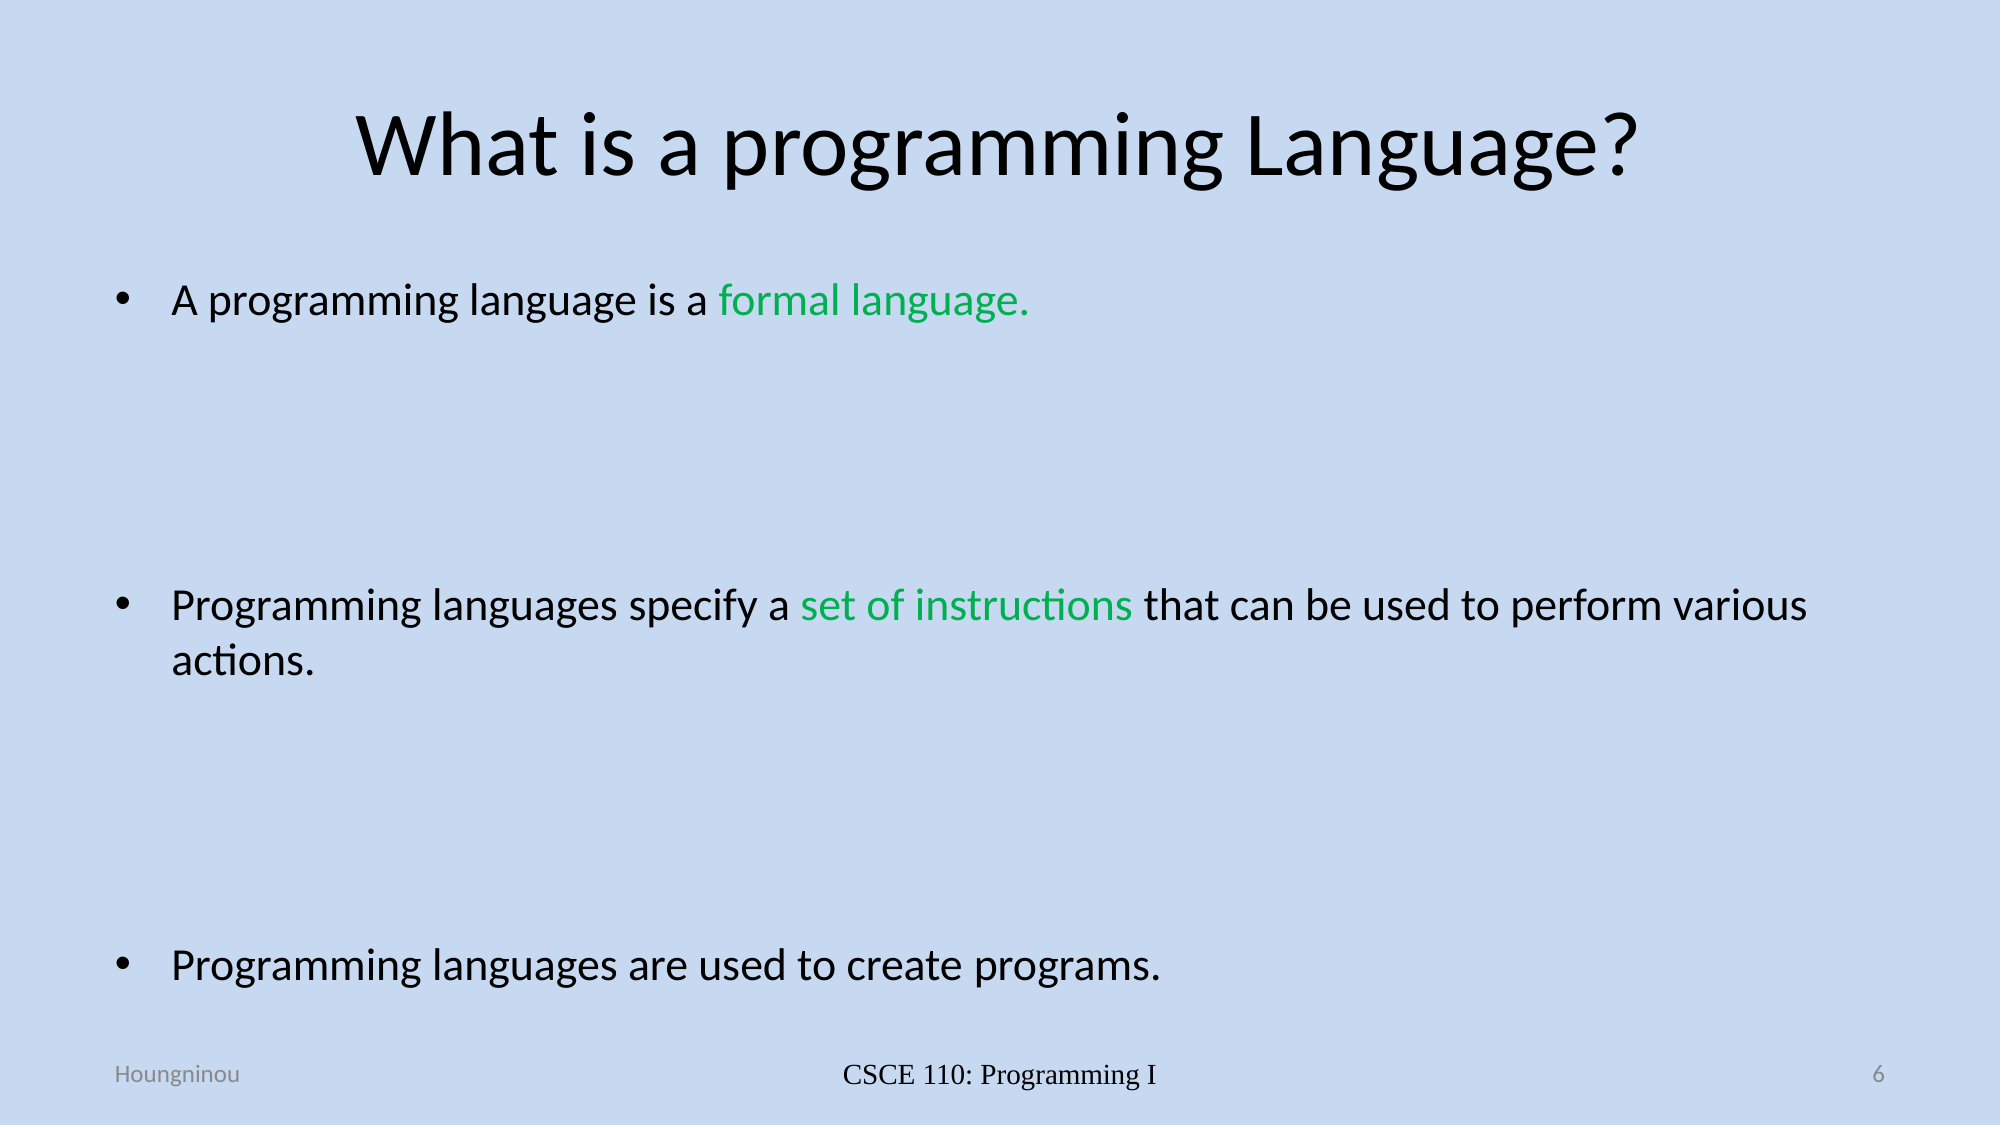

# What is a programming Language?
A programming language is a formal language.

Programming languages specify a set of instructions that can be used to perform various actions.

Programming languages are used to create programs.
Houngninou
CSCE 110: Programming I
6